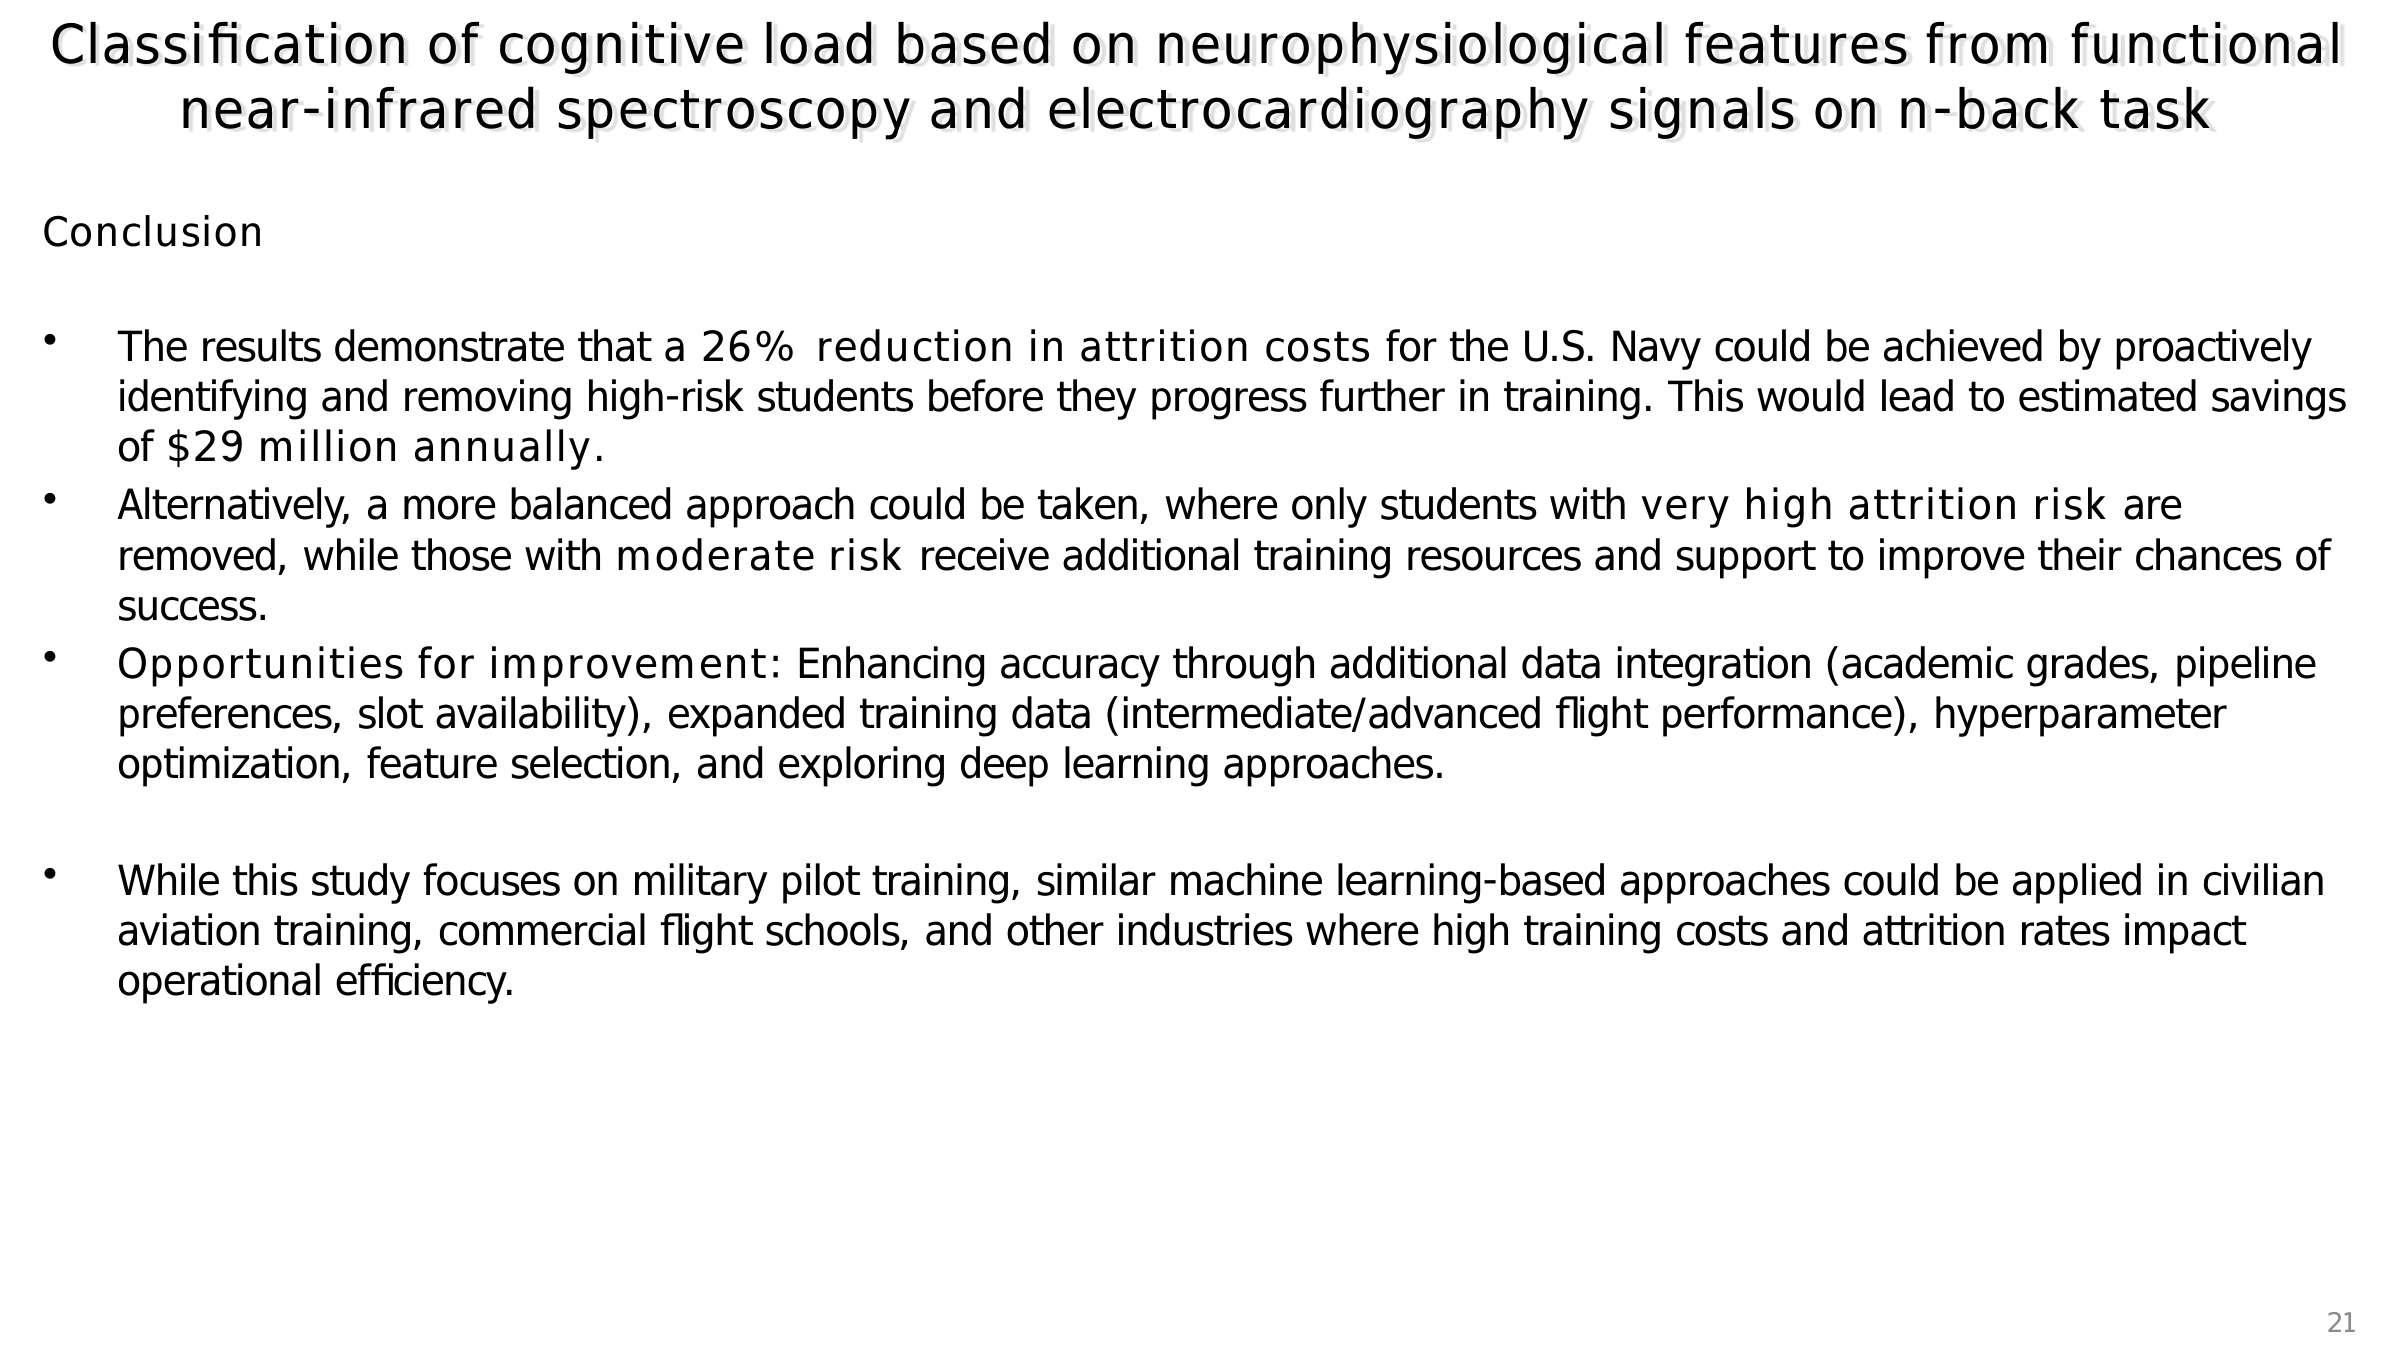

# Classification of cognitive load based on neurophysiological features from functional near-infrared spectroscopy and electrocardiography signals on n-back task
Conclusion

The results demonstrate that a 26% reduction in attrition costs for the U.S. Navy could be achieved by proactively identifying and removing high-risk students before they progress further in training. This would lead to estimated savings of $29 million annually.
Alternatively, a more balanced approach could be taken, where only students with very high attrition risk are removed, while those with moderate risk receive additional training resources and support to improve their chances of success.
Opportunities for improvement: Enhancing accuracy through additional data integration (academic grades, pipeline preferences, slot availability), expanded training data (intermediate/advanced flight performance), hyperparameter optimization, feature selection, and exploring deep learning approaches.

While this study focuses on military pilot training, similar machine learning-based approaches could be applied in civilian aviation training, commercial flight schools, and other industries where high training costs and attrition rates impact operational efficiency.

21